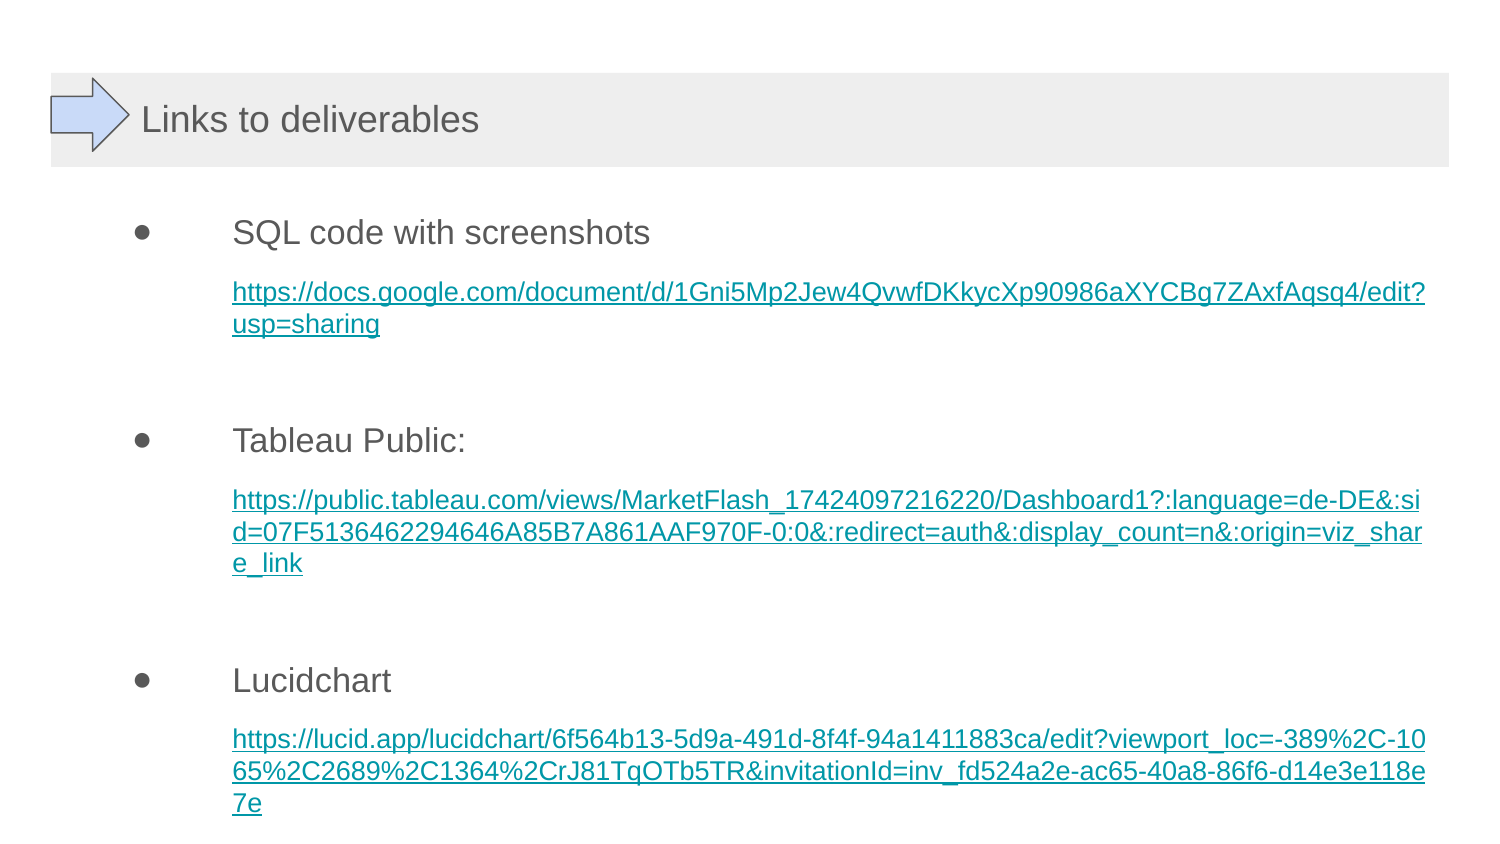

# Links to deliverables

SQL code with screenshots
https://docs.google.com/document/d/1Gni5Mp2Jew4QvwfDKkycXp90986aXYCBg7ZAxfAqsq4/edit?usp=sharing

Tableau Public:
https://public.tableau.com/views/MarketFlash_17424097216220/Dashboard1?:language=de-DE&:sid=07F5136462294646A85B7A861AAF970F-0:0&:redirect=auth&:display_count=n&:origin=viz_share_link

Lucidchart
https://lucid.app/lucidchart/6f564b13-5d9a-491d-8f4f-94a1411883ca/edit?viewport_loc=-389%2C-1065%2C2689%2C1364%2CrJ81TqOTb5TR&invitationId=inv_fd524a2e-ac65-40a8-86f6-d14e3e118e7e
Video
https://www.loom.com/share/0b9f8865155b4b68b5312f583d9cc08b?sid=b6ef99d5-54c5-4261-9763-76c2cb38cd2c